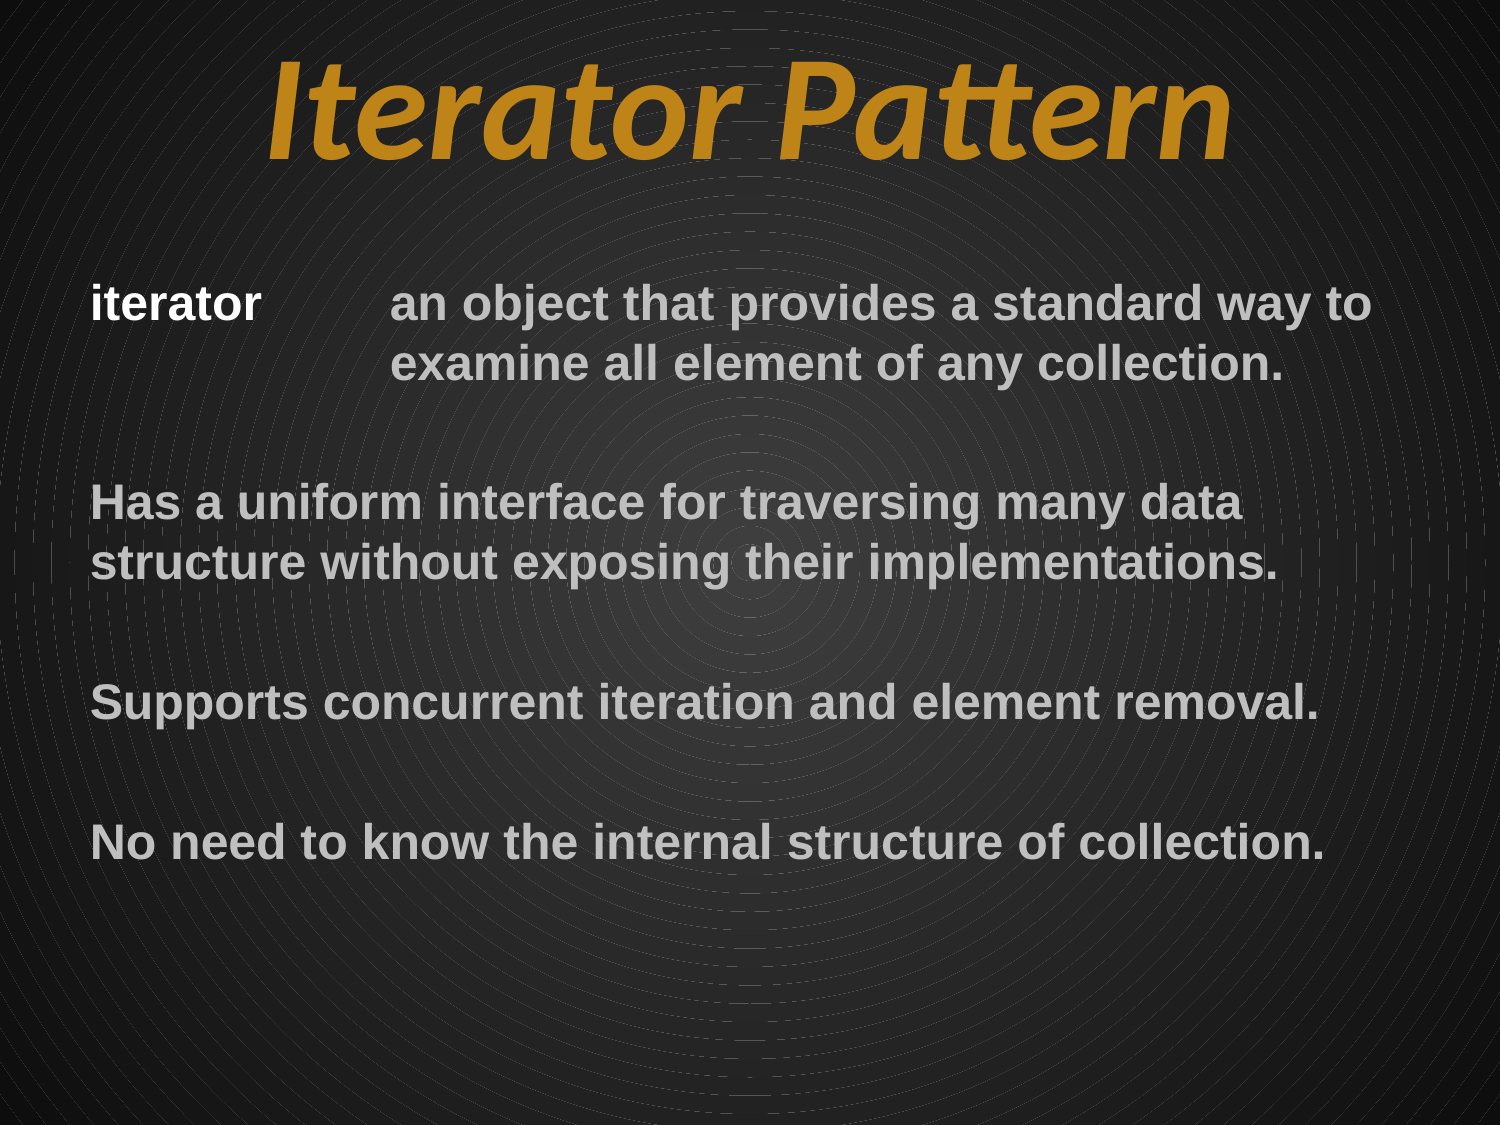

# Iterator Pattern
iterator	an object that provides a standard way to 		examine all element of any collection.

Has a uniform interface for traversing many data structure without exposing their implementations.

Supports concurrent iteration and element removal.

No need to know the internal structure of collection.